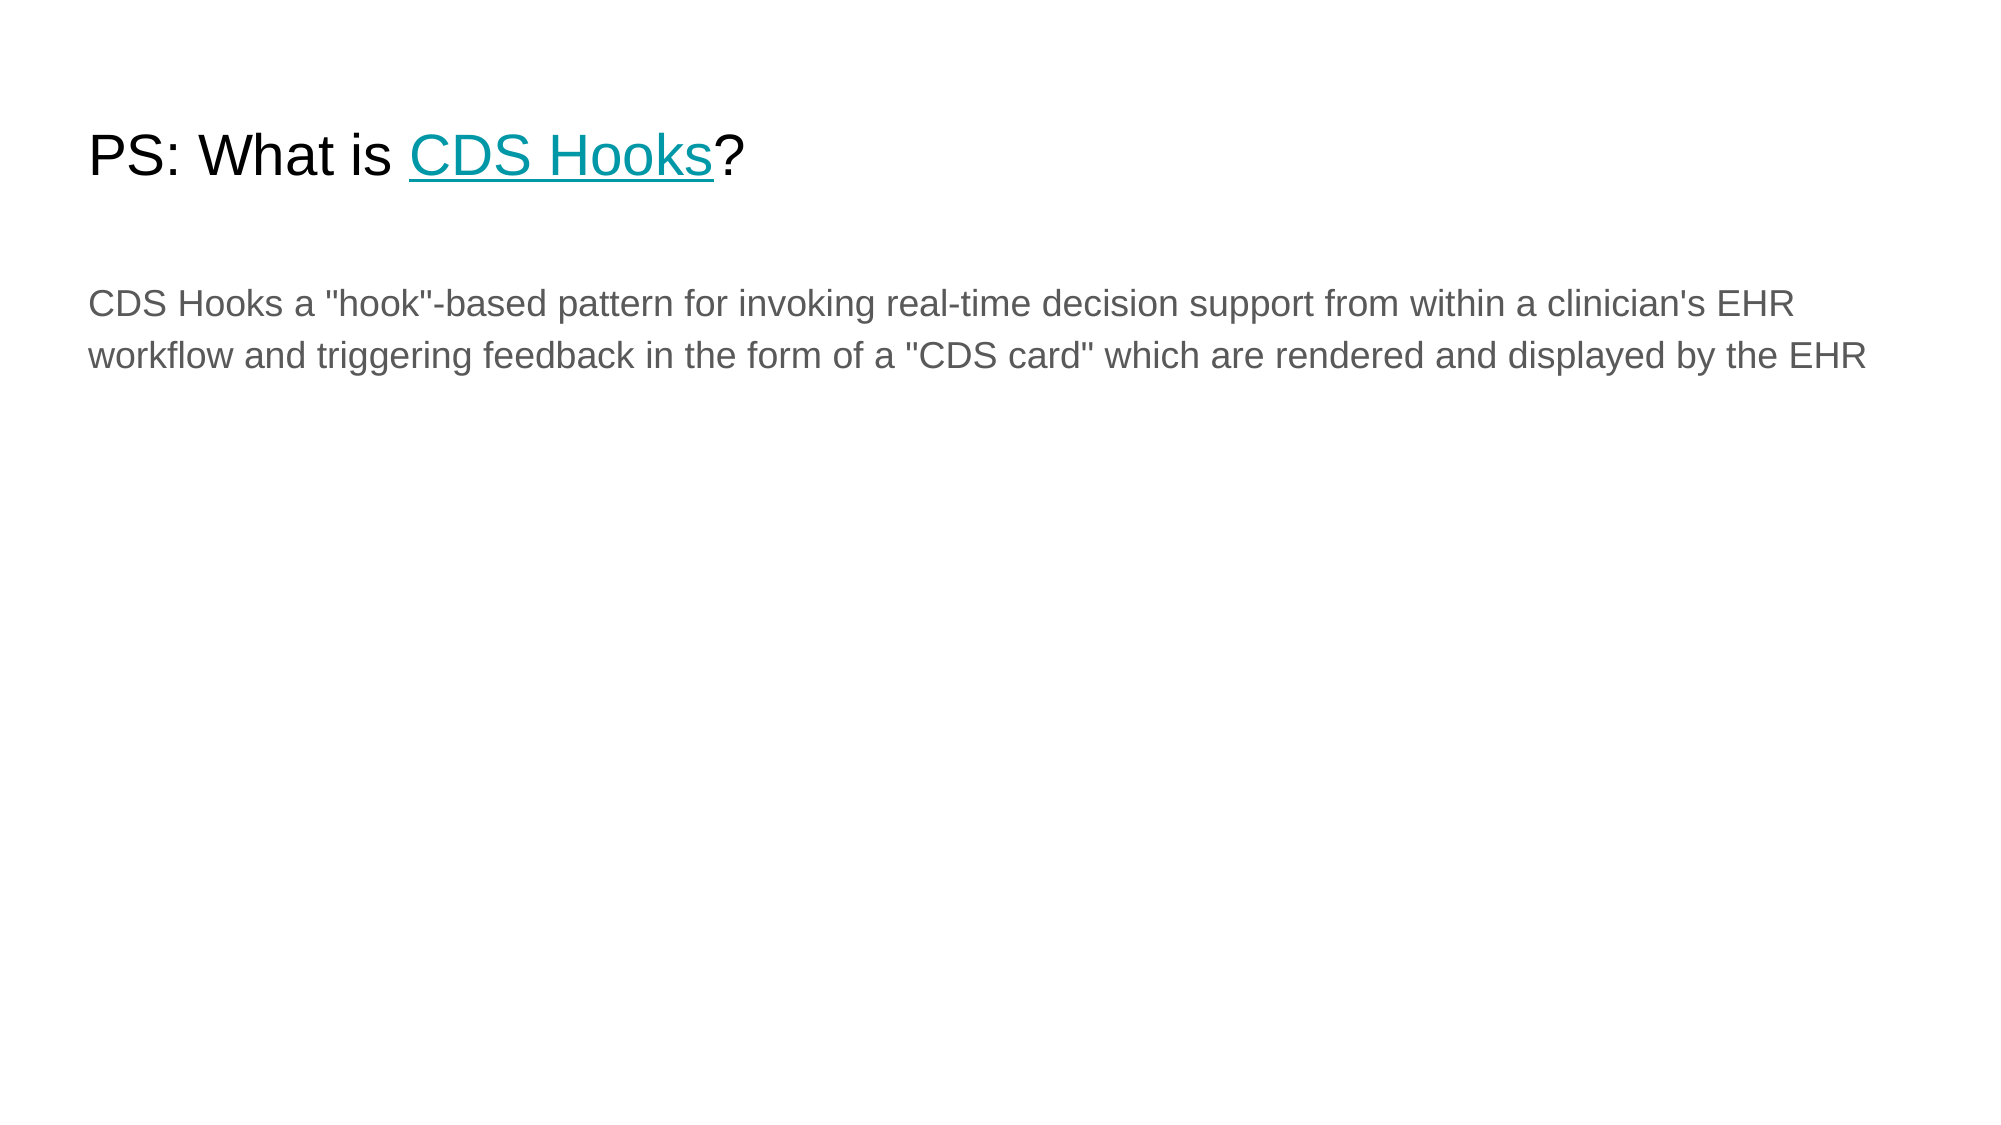

# PS: What is CDS Hooks?
CDS Hooks a "hook"-based pattern for invoking real-time decision support from within a clinician's EHR workflow and triggering feedback in the form of a "CDS card" which are rendered and displayed by the EHR